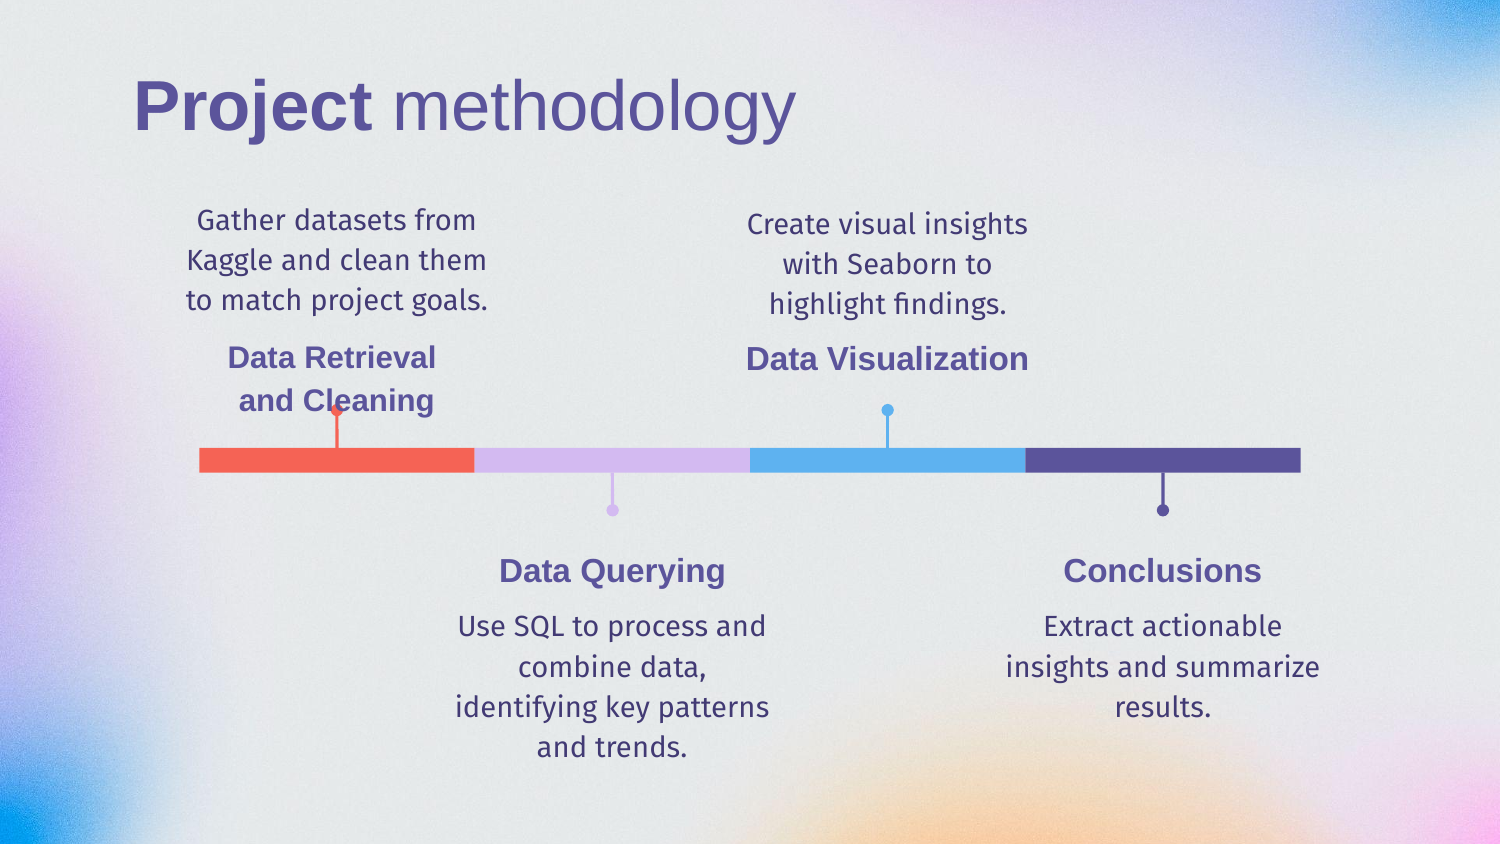

# Project methodology
Gather datasets from Kaggle and clean them to match project goals.
Create visual insights with Seaborn to highlight findings.
Data Retrieval
and Cleaning
Data Visualization

Data Querying
Conclusions
Use SQL to process and combine data, identifying key patterns and trends.
Extract actionable insights and summarize results.